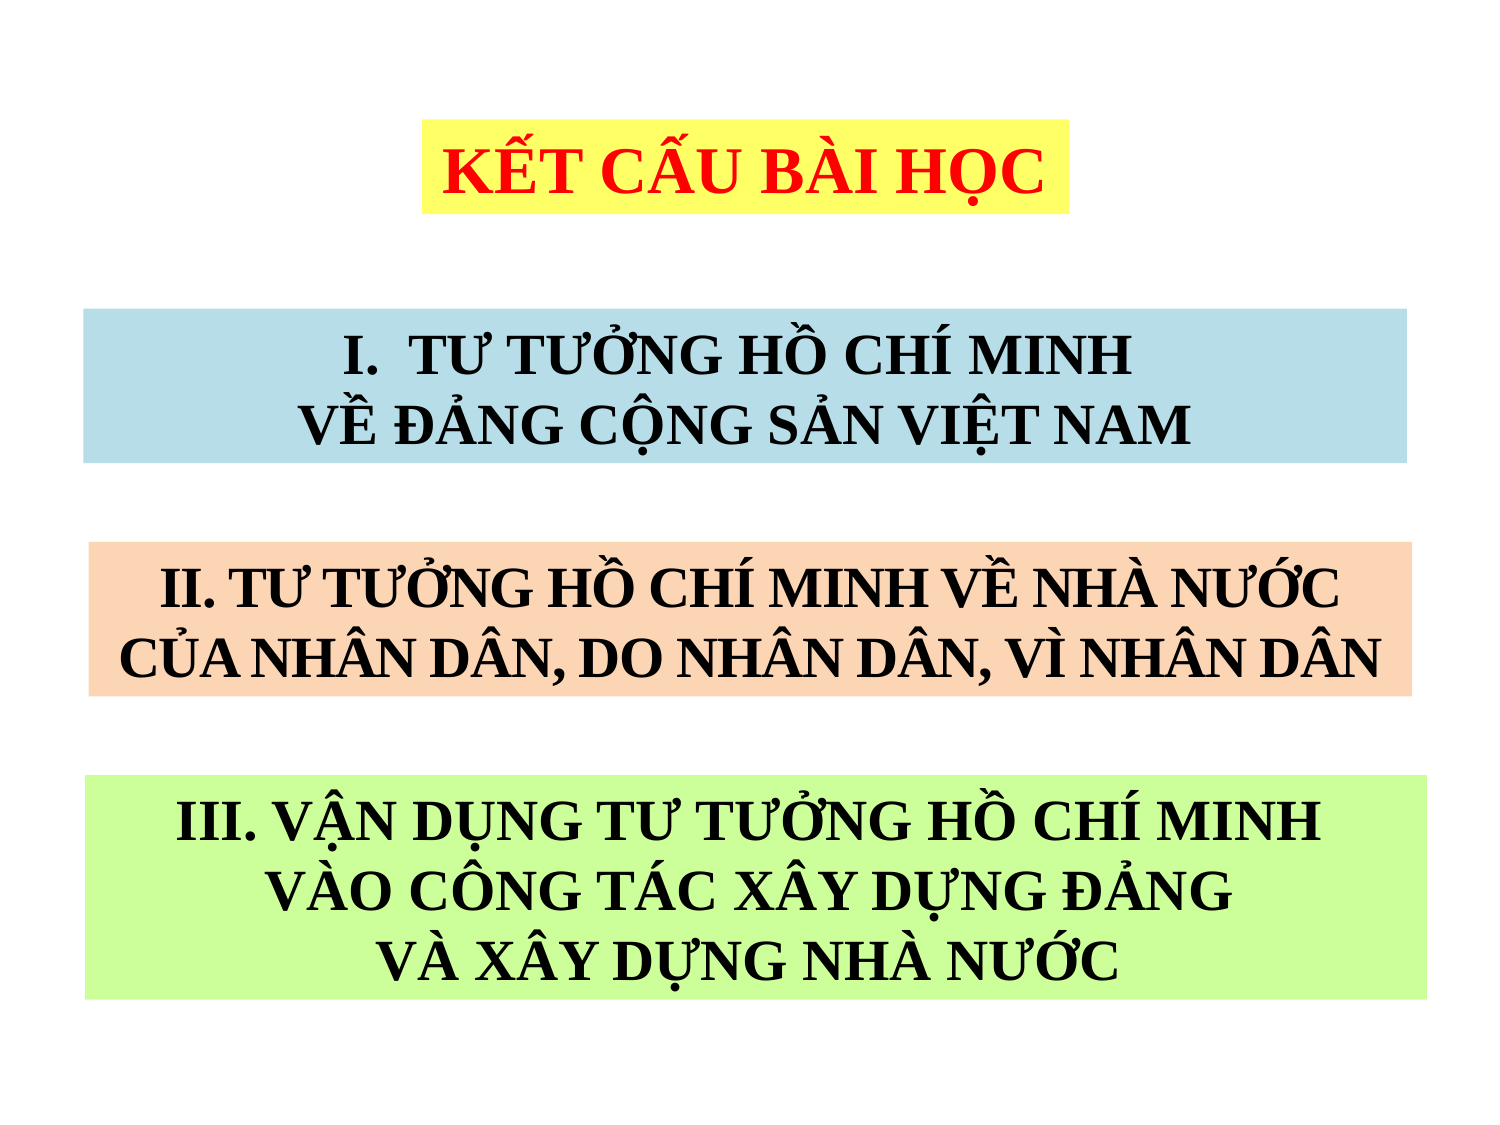

KẾT CẤU BÀI HỌC
I.  TƯ TƯỞNG HỒ CHÍ MINH
VỀ ĐẢNG CỘNG SẢN VIỆT NAM
II. TƯ TƯỞNG HỒ CHÍ MINH VỀ NHÀ NƯỚC CỦA NHÂN DÂN, DO NHÂN DÂN, VÌ NHÂN DÂN
III. VẬN DỤNG TƯ TƯỞNG HỒ CHÍ MINH
VÀO CÔNG TÁC XÂY DỰNG ĐẢNG
VÀ XÂY DỰNG NHÀ NƯỚC